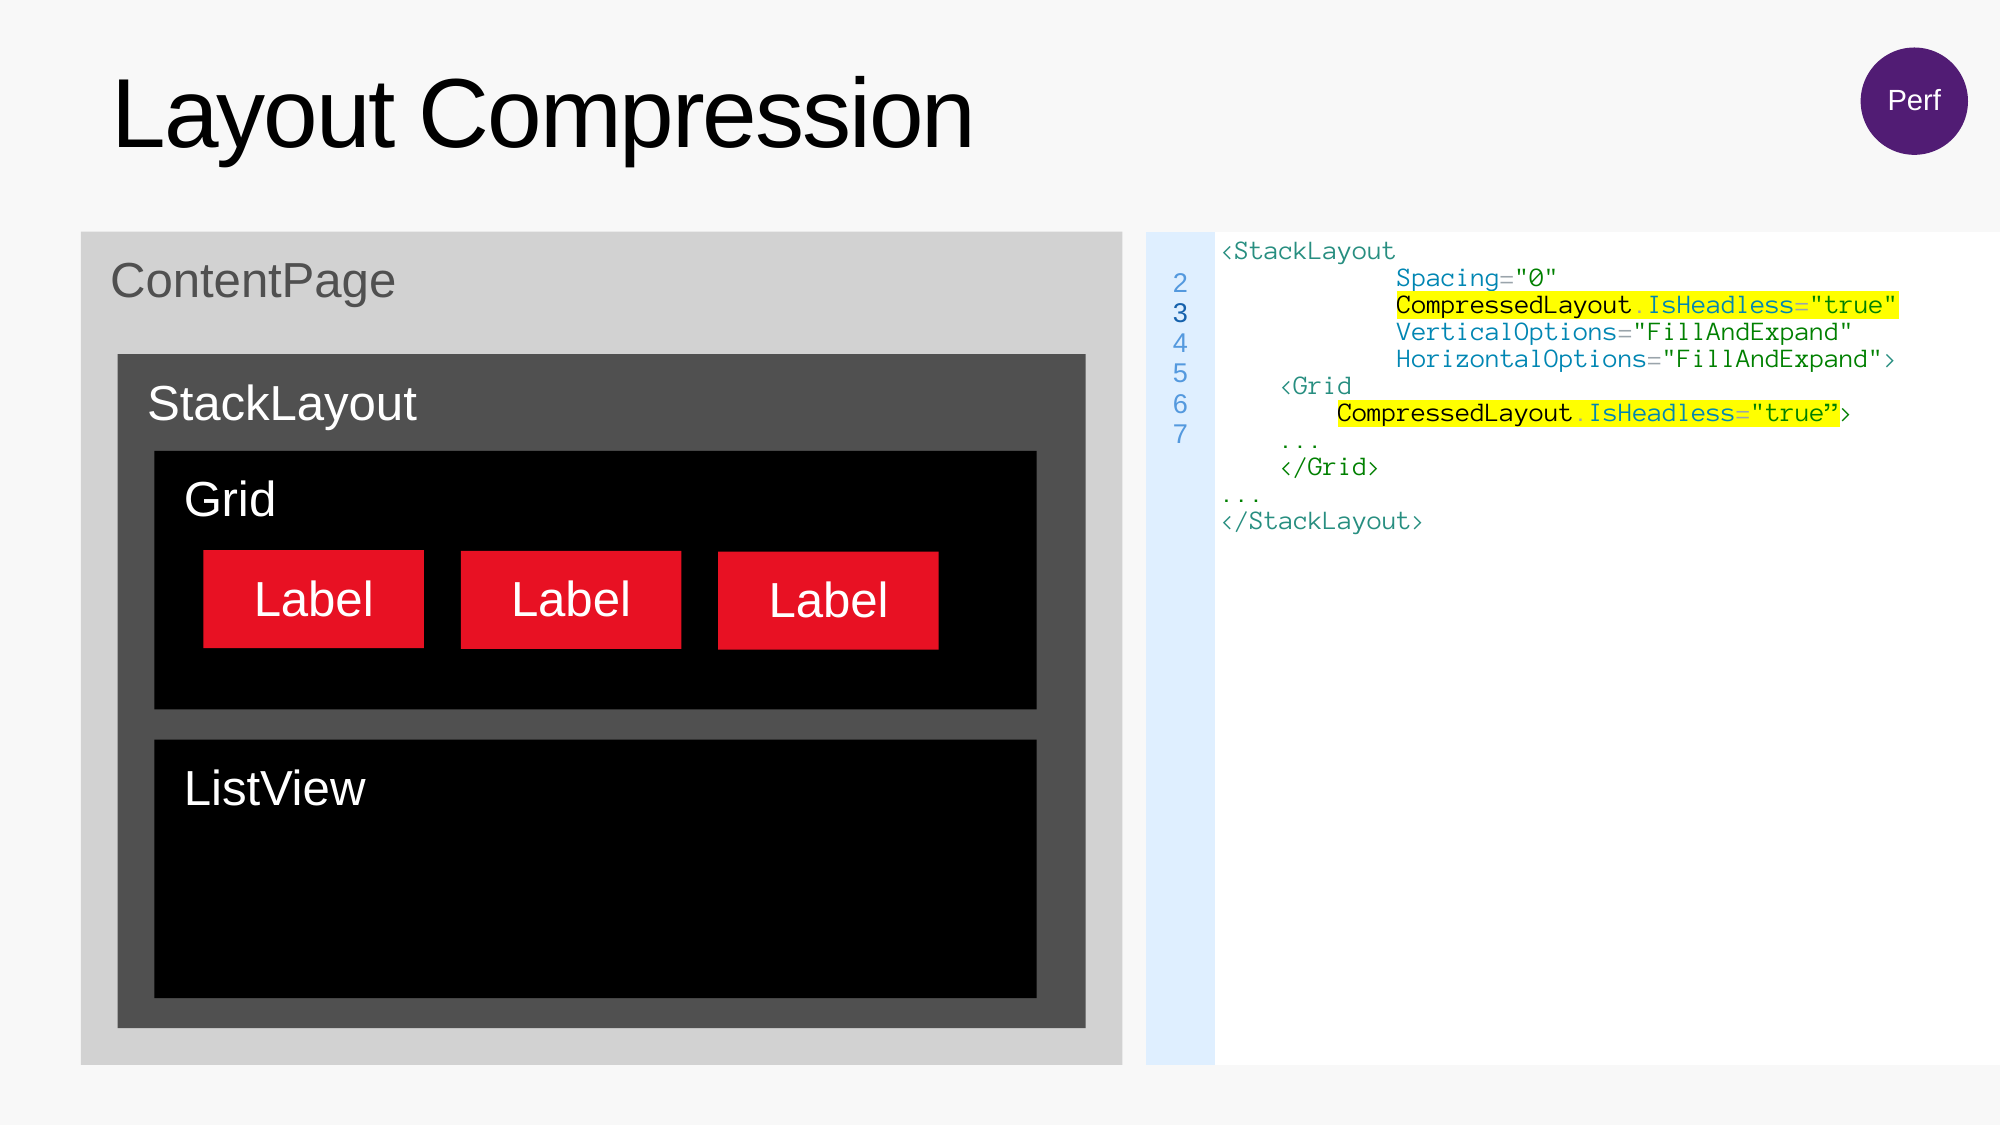

Layout Compression
Perf
ContentPage
| 2 3 4 5 6 7 | <StackLayout             Spacing="0"             CompressedLayout.IsHeadless="true"             VerticalOptions="FillAndExpand"             HorizontalOptions="FillAndExpand"> <Grid CompressedLayout.IsHeadless="true”> ... </Grid> ... </StackLayout> |
| --- | --- |
StackLayout
Grid
Label
Label
Label
ListView